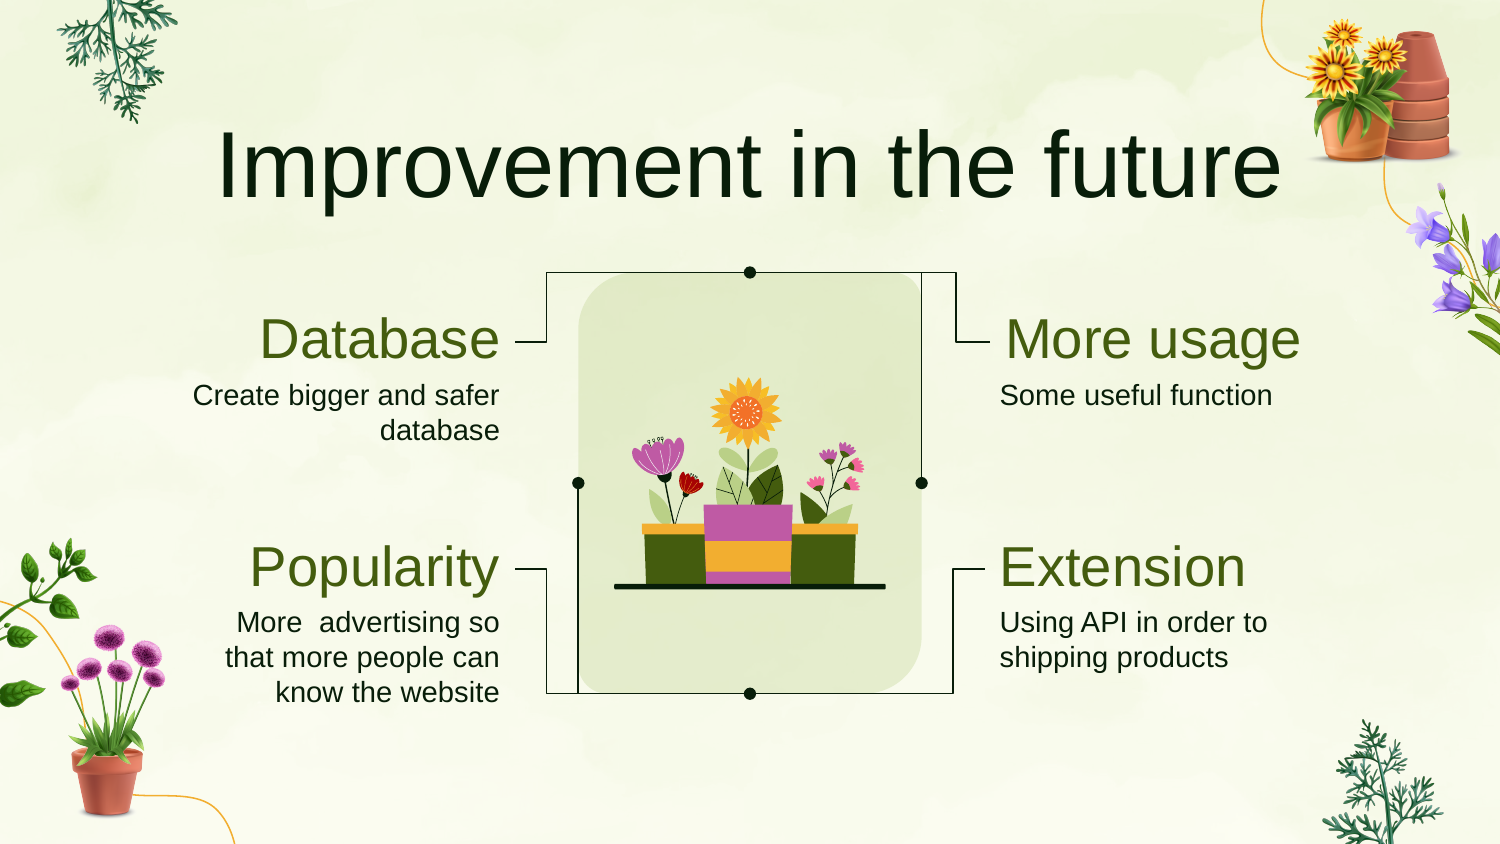

# Improvement in the future

Database
More usage
Create bigger and safer database
Some useful function

Popularity
Extension
More  advertising so that more people can know the website
Using API in order to shipping products